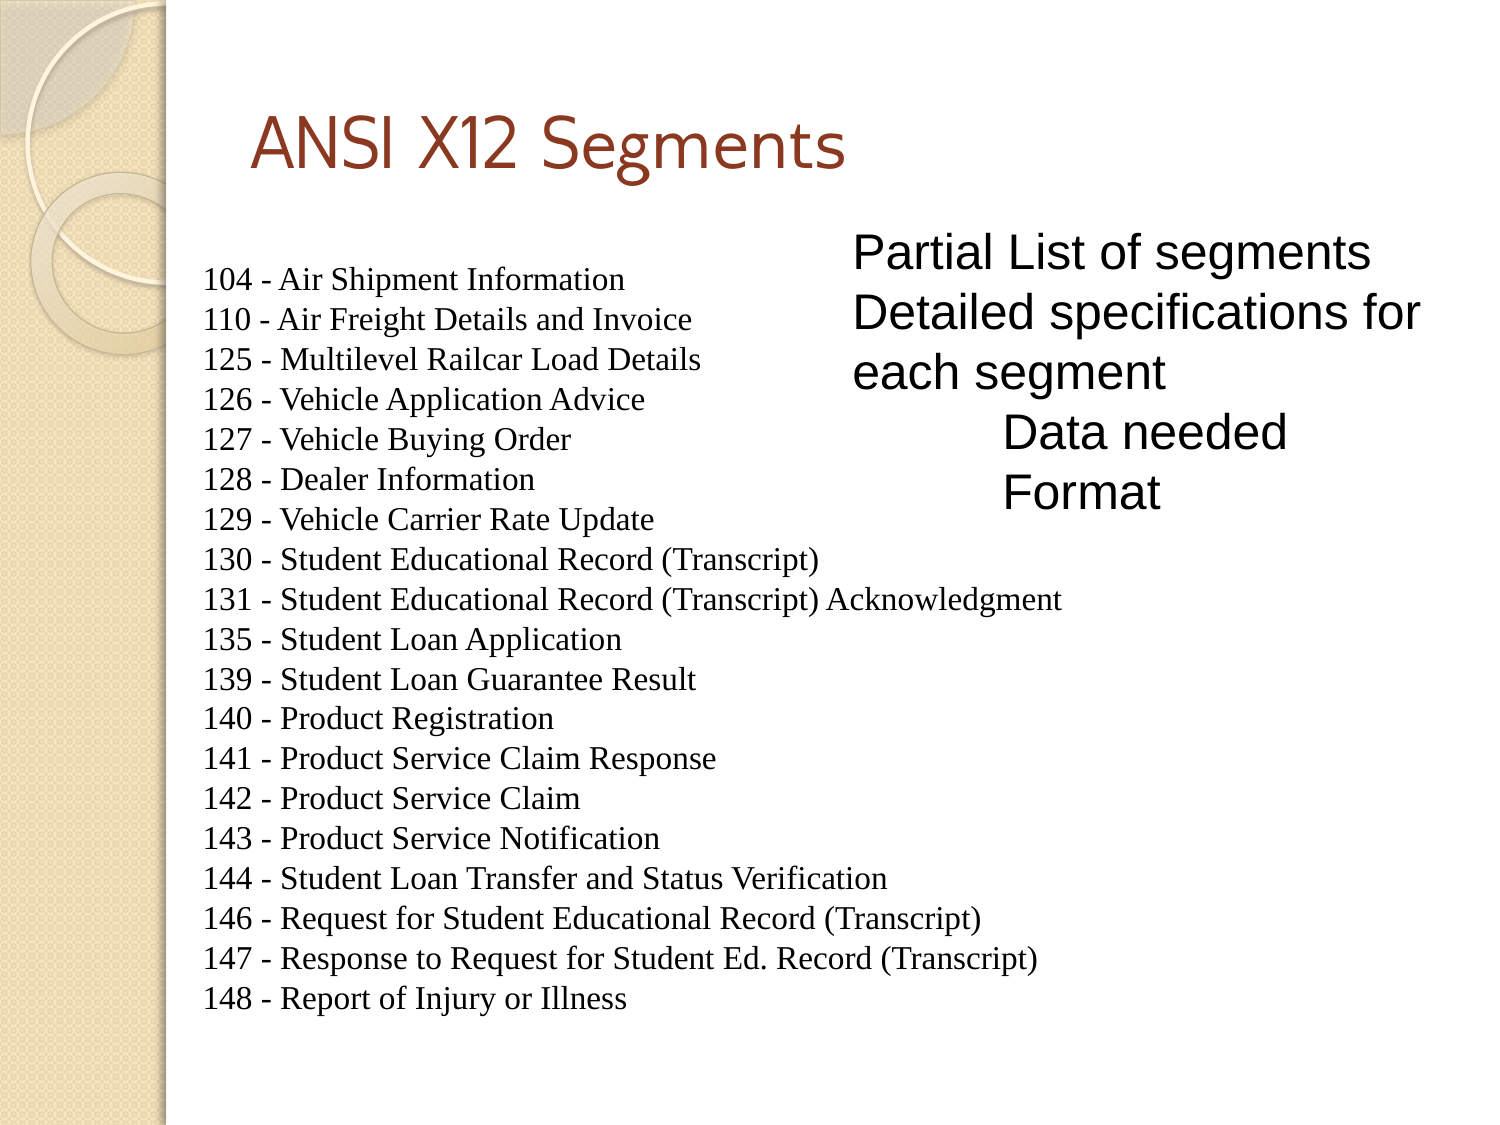

# ANSI X12 Segments
Partial List of segments
Detailed specifications for each segment
	Data needed
	Format
104 - Air Shipment Information
110 - Air Freight Details and Invoice
125 - Multilevel Railcar Load Details
126 - Vehicle Application Advice
127 - Vehicle Buying Order
128 - Dealer Information
129 - Vehicle Carrier Rate Update
130 - Student Educational Record (Transcript)
131 - Student Educational Record (Transcript) Acknowledgment
135 - Student Loan Application
139 - Student Loan Guarantee Result
140 - Product Registration
141 - Product Service Claim Response
142 - Product Service Claim
143 - Product Service Notification
144 - Student Loan Transfer and Status Verification
146 - Request for Student Educational Record (Transcript)
147 - Response to Request for Student Ed. Record (Transcript)
148 - Report of Injury or Illness